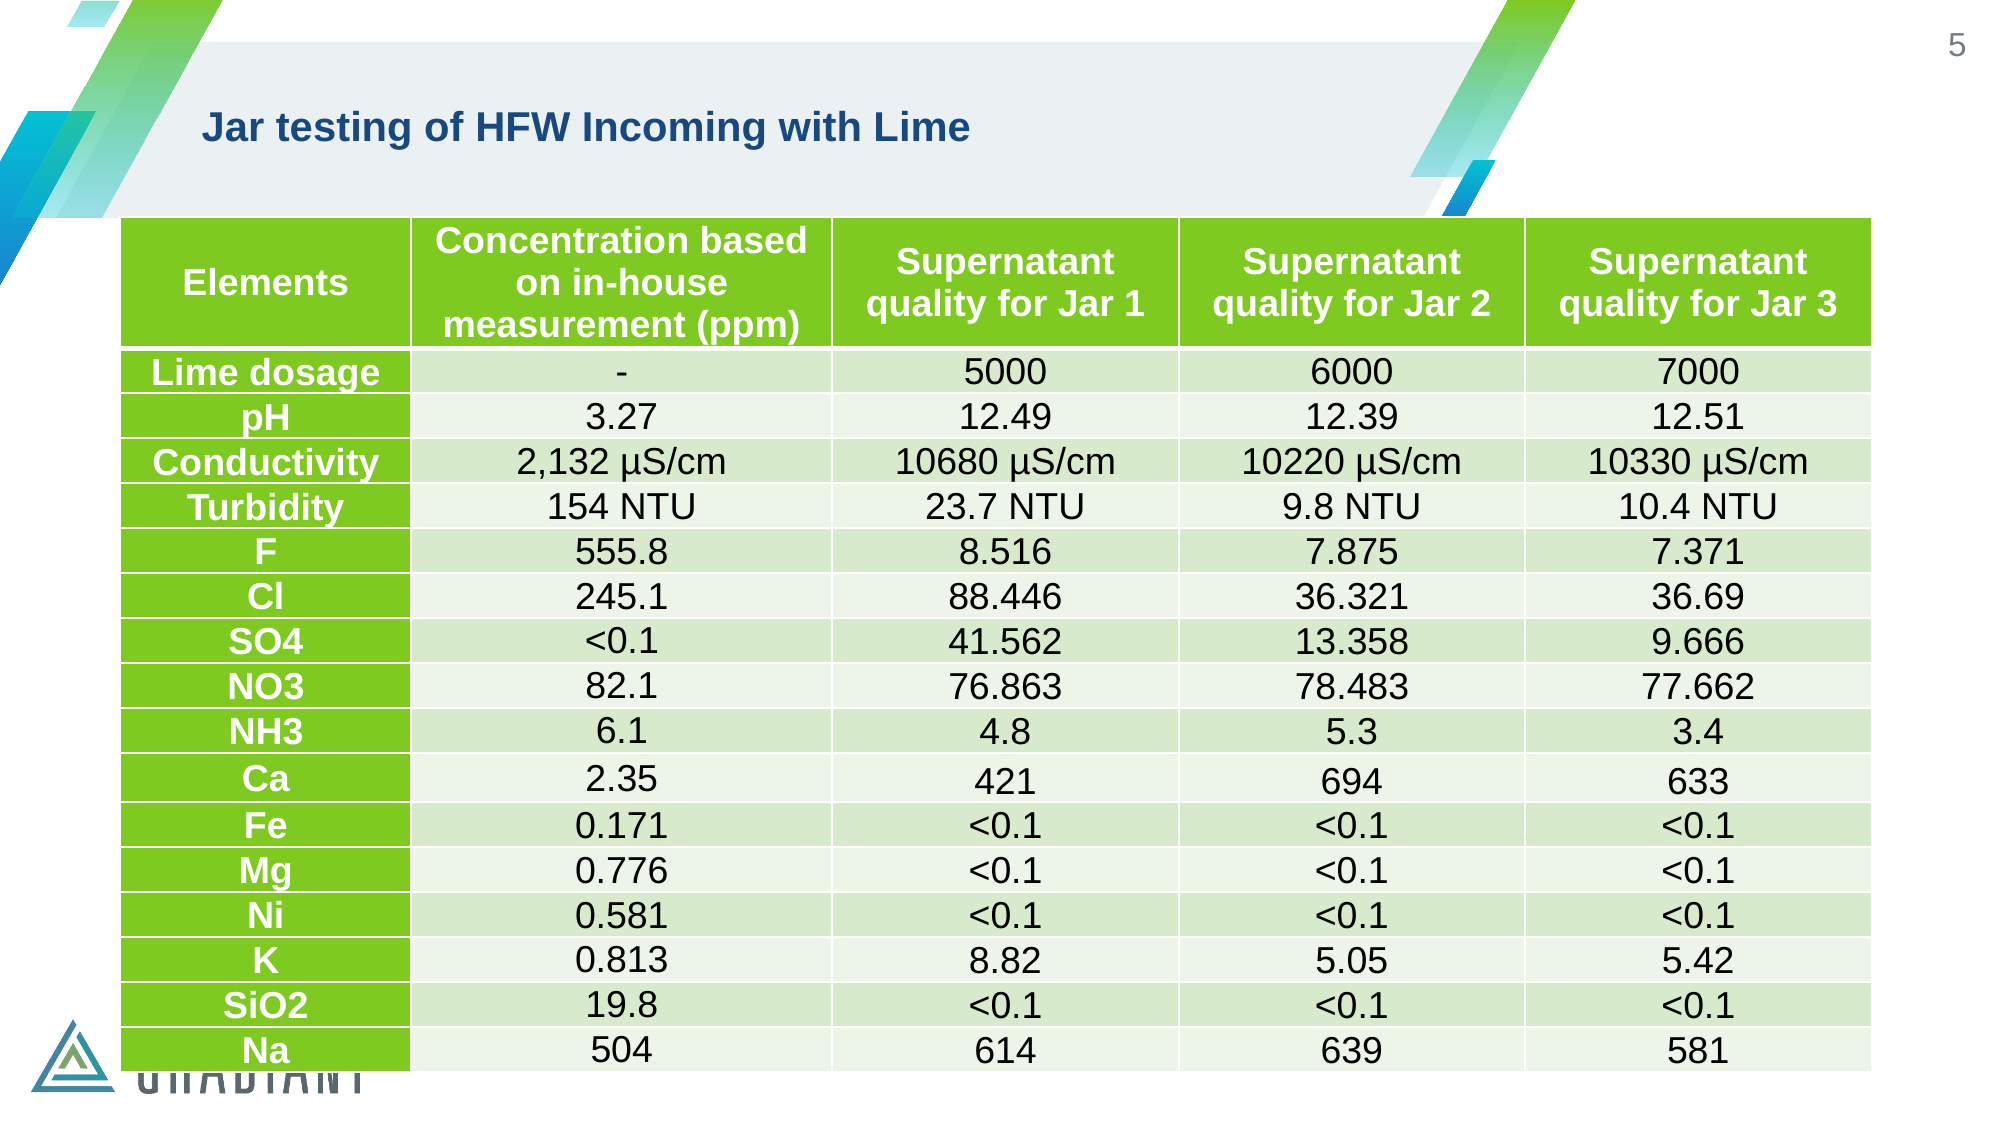

5
# Jar testing of HFW Incoming with Lime
| Elements | Concentration based on in-house measurement (ppm) | Supernatant quality for Jar 1 | Supernatant quality for Jar 2 | Supernatant quality for Jar 3 |
| --- | --- | --- | --- | --- |
| Lime dosage | - | 5000 | 6000 | 7000 |
| pH | 3.27 | 12.49 | 12.39 | 12.51 |
| Conductivity | 2,132 µS/cm | 10680 µS/cm | 10220 µS/cm | 10330 µS/cm |
| Turbidity | 154 NTU | 23.7 NTU | 9.8 NTU | 10.4 NTU |
| F | 555.8 | 8.516 | 7.875 | 7.371 |
| Cl | 245.1 | 88.446 | 36.321 | 36.69 |
| SO4 | <0.1 | 41.562 | 13.358 | 9.666 |
| NO3 | 82.1 | 76.863 | 78.483 | 77.662 |
| NH3 | 6.1 | 4.8 | 5.3 | 3.4 |
| Ca | 2.35 | 421 | 694 | 633 |
| Fe | 0.171 | <0.1 | <0.1 | <0.1 |
| Mg | 0.776 | <0.1 | <0.1 | <0.1 |
| Ni | 0.581 | <0.1 | <0.1 | <0.1 |
| K | 0.813 | 8.82 | 5.05 | 5.42 |
| SiO2 | 19.8 | <0.1 | <0.1 | <0.1 |
| Na | 504 | 614 | 639 | 581 |